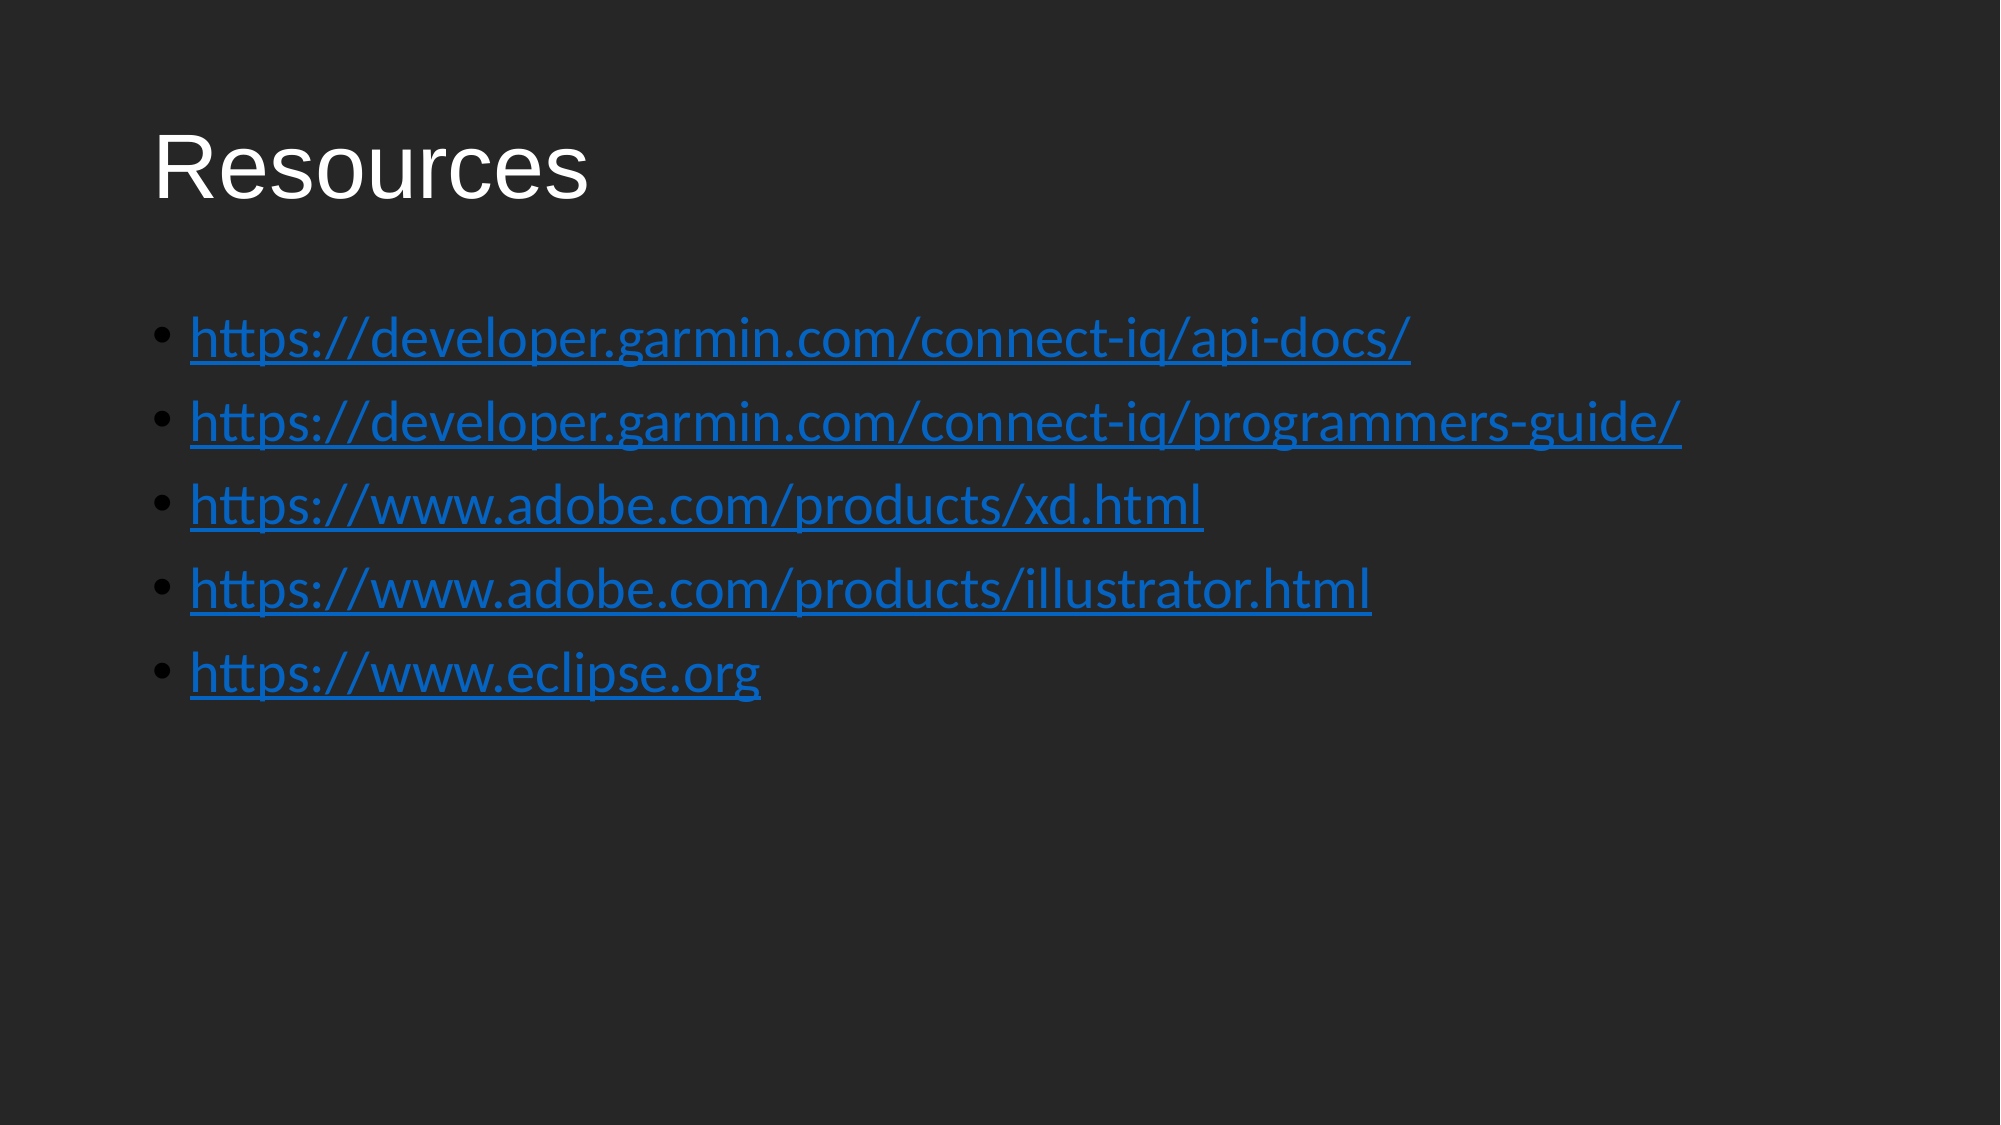

# Resources
https://developer.garmin.com/connect-iq/api-docs/
https://developer.garmin.com/connect-iq/programmers-guide/
https://www.adobe.com/products/xd.html
https://www.adobe.com/products/illustrator.html
https://www.eclipse.org